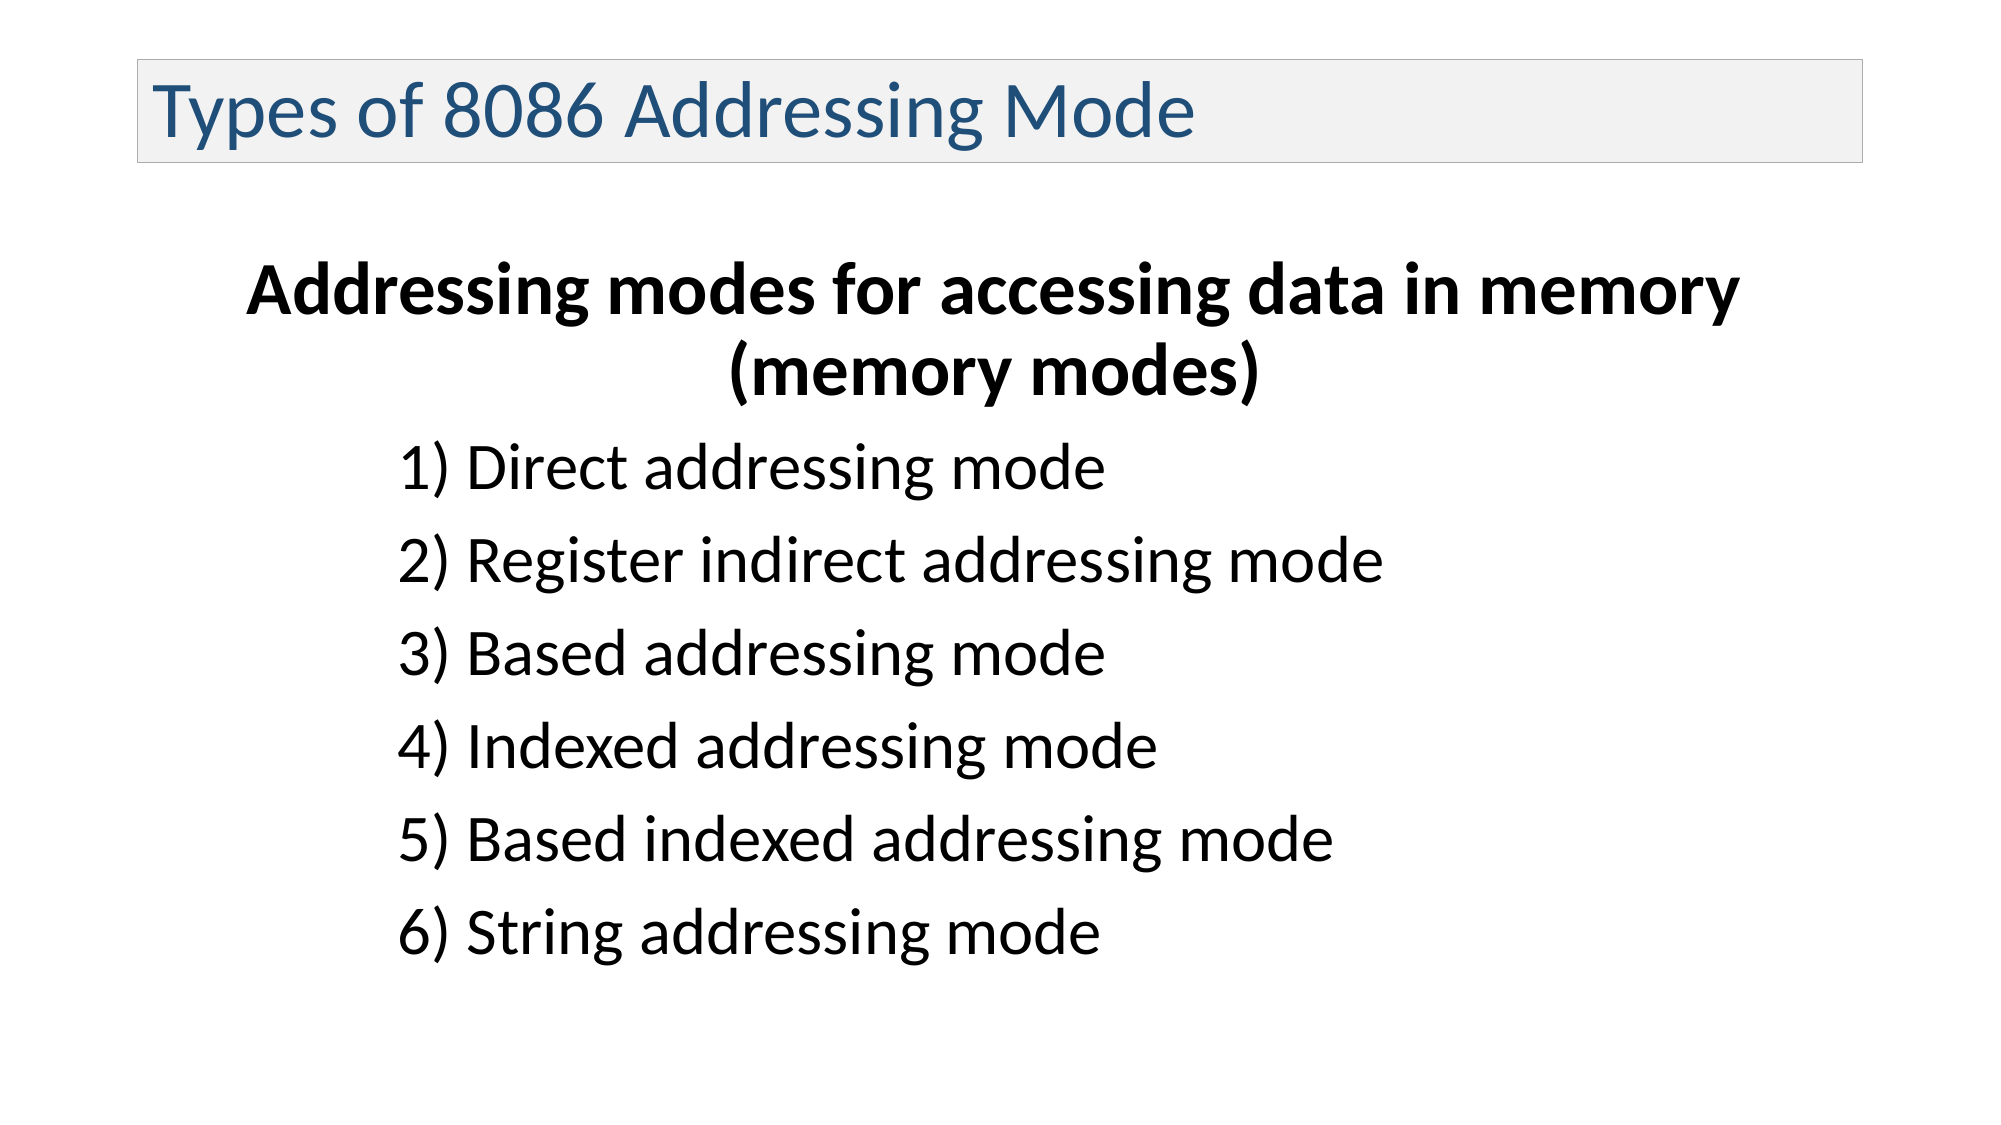

# Types of 8086 Addressing Mode
Addressing modes for accessing data in memory (memory modes)
                      1) Direct addressing mode
                      2) Register indirect addressing mode
                      3) Based addressing mode
                      4) Indexed addressing mode
                      5) Based indexed addressing mode
                      6) String addressing mode